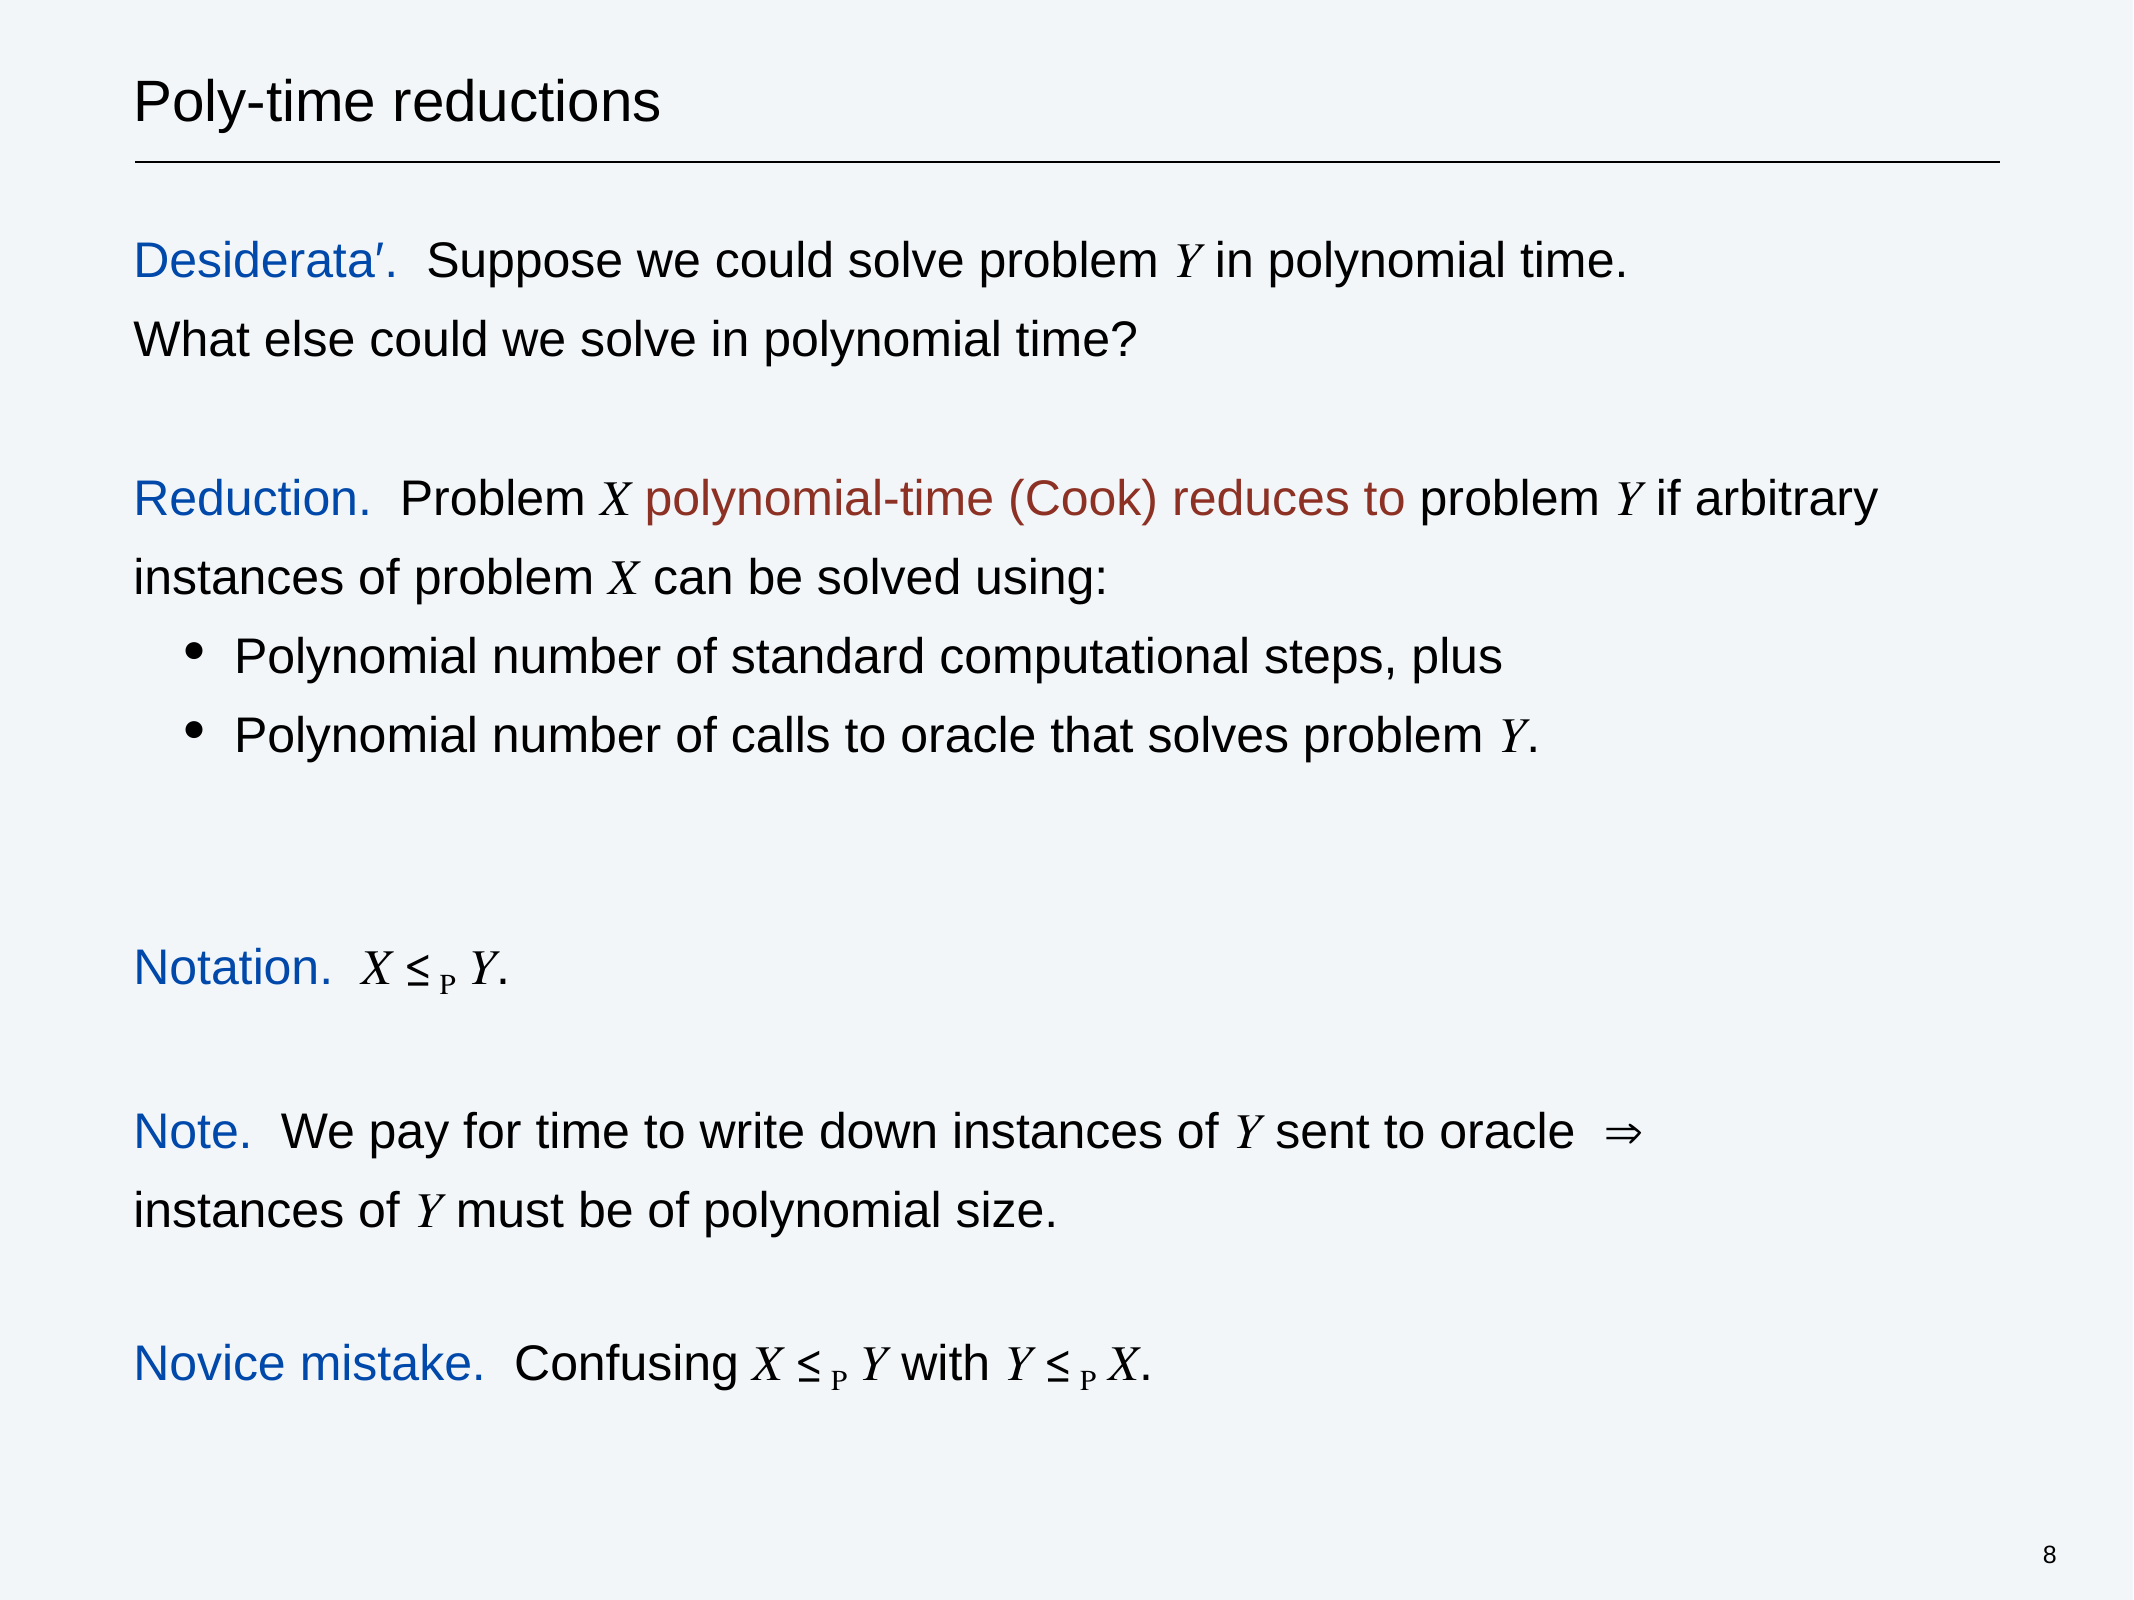

# Poly-time reductions

Desiderata′.  Suppose we could solve problem Y in polynomial time.
What else could we solve in polynomial time?
Reduction.  Problem X polynomial-time (Cook) reduces to problem Y if arbitrary instances of problem X can be solved using:
Polynomial number of standard computational steps, plus
Polynomial number of calls to oracle that solves problem Y.
Notation.  X ≤ P Y.
Note.  We pay for time to write down instances of Y sent to oracle  ⇒
instances of Y must be of polynomial size.
Novice mistake.  Confusing X ≤ P Y with Y ≤ P X.
8